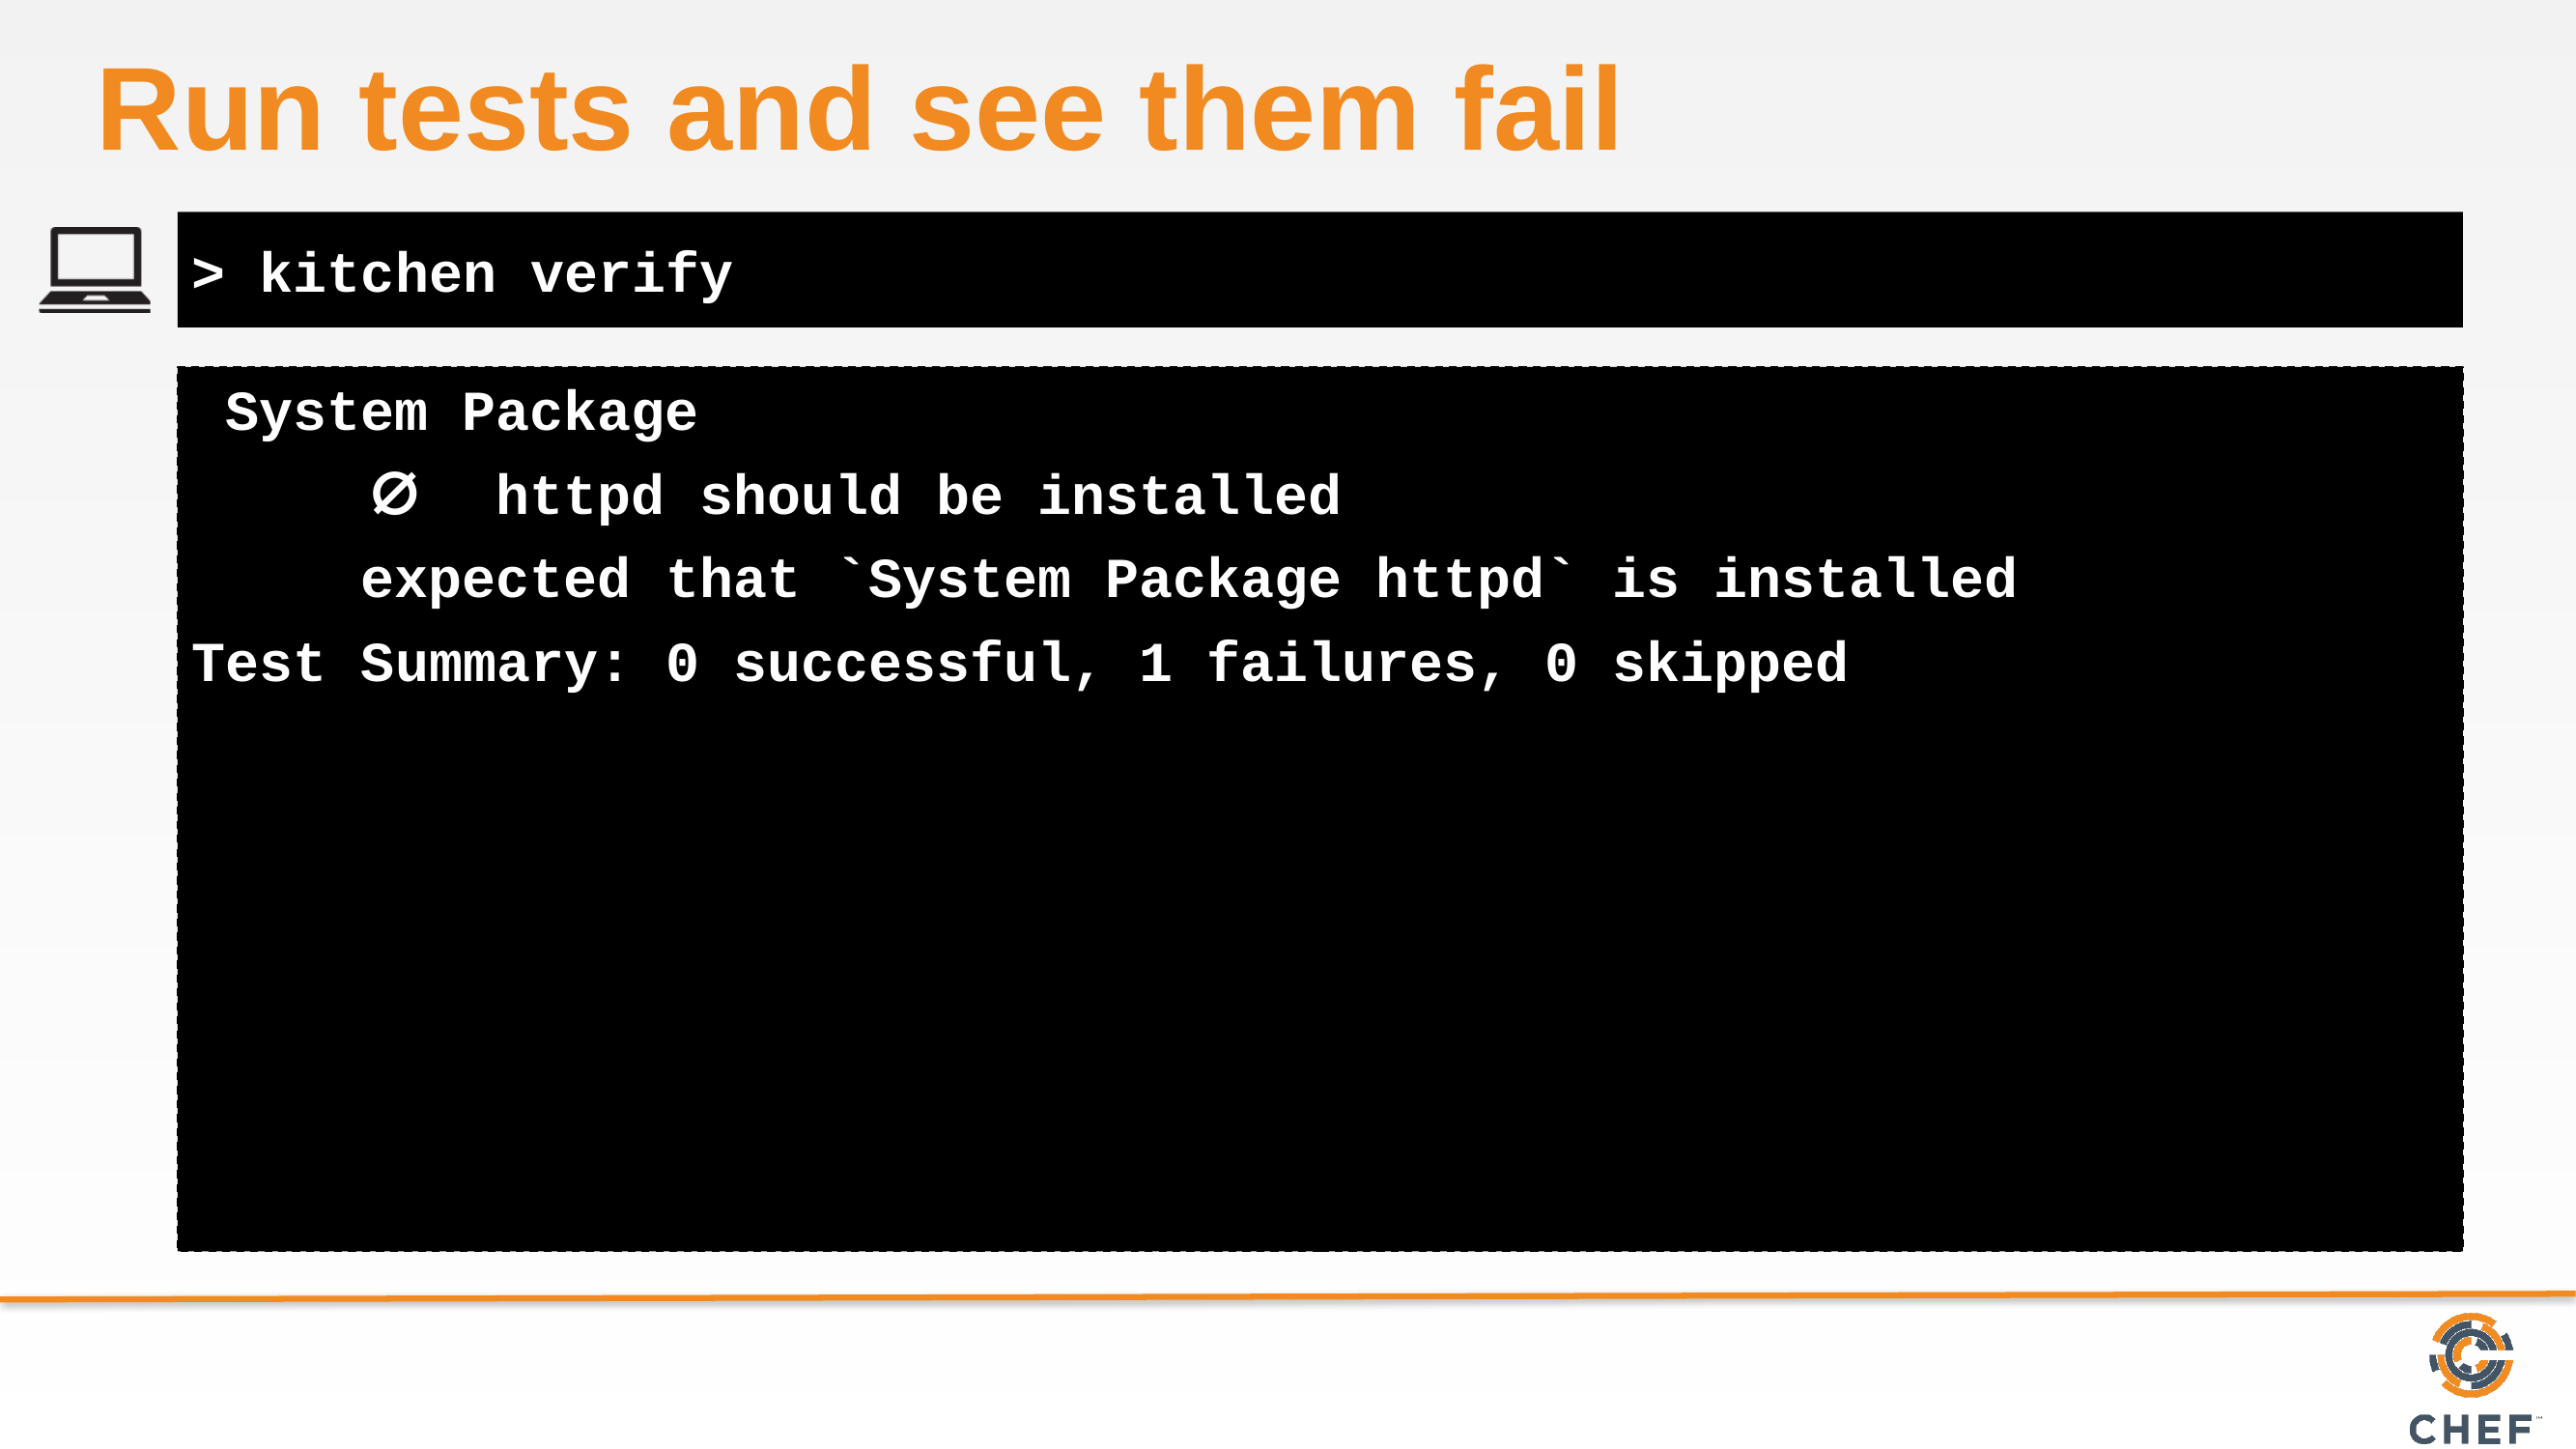

# Run tests and see them fail
> kitchen verify
 System Package
     ∅  httpd should be installed
     expected that `System Package httpd` is installed
Test Summary: 0 successful, 1 failures, 0 skipped